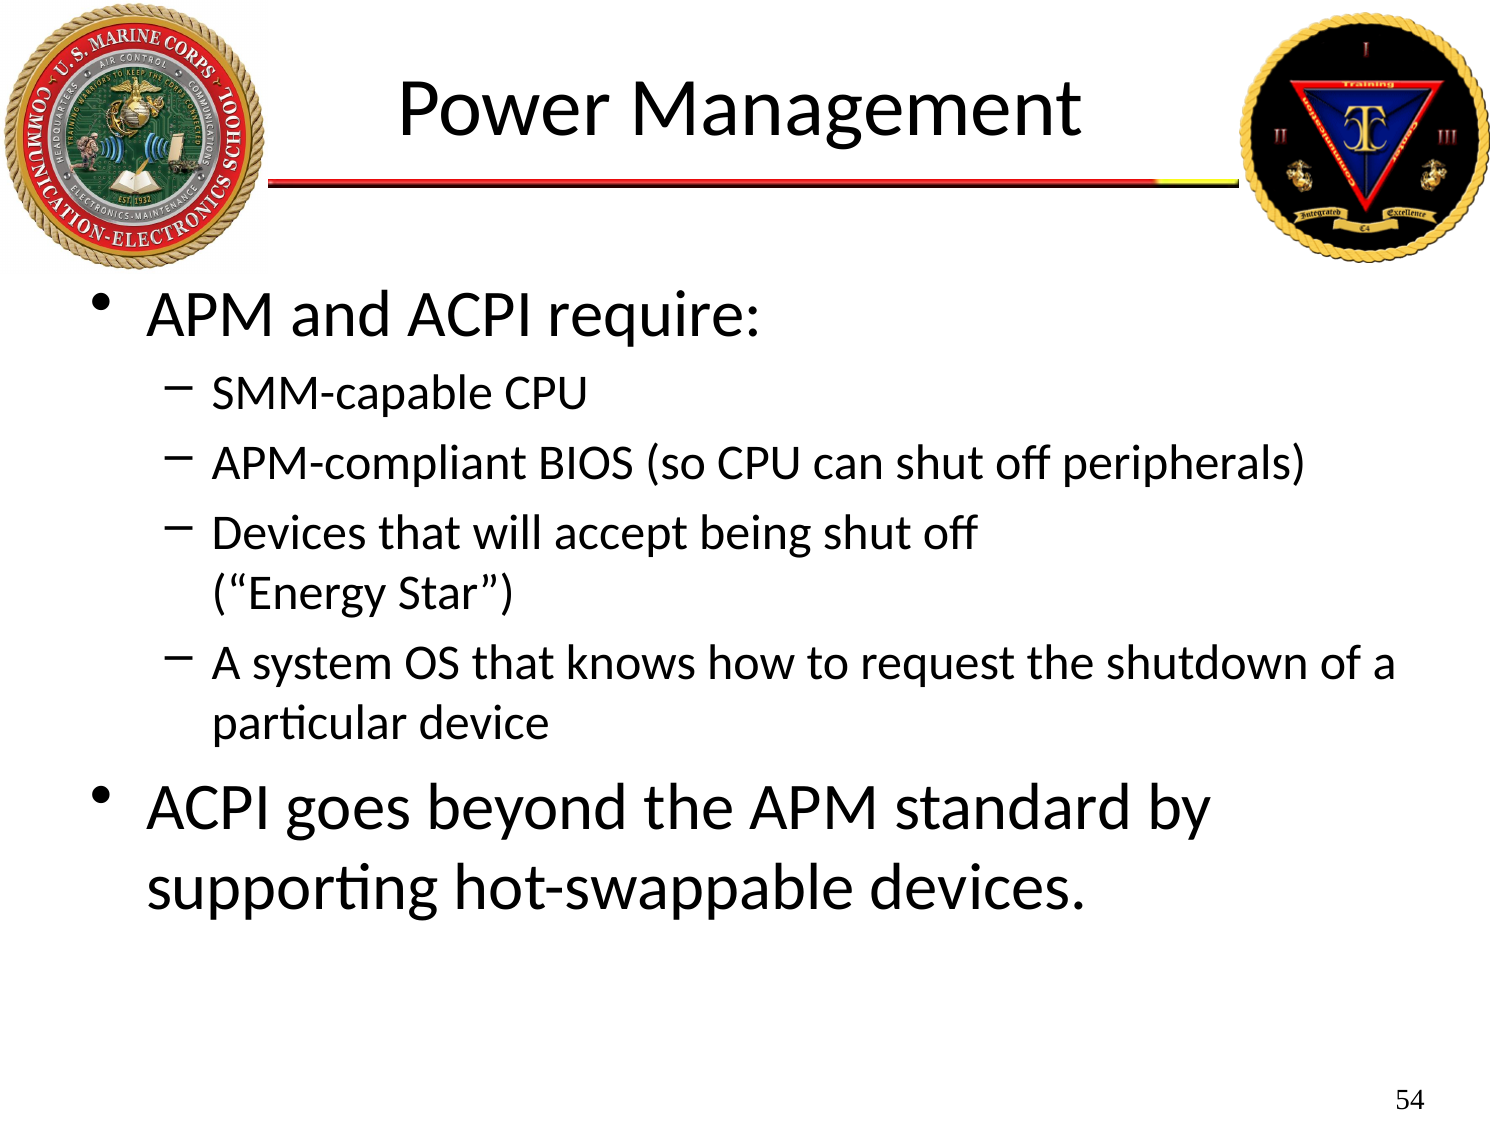

# Power Management
APM and ACPI require:
SMM-capable CPU
APM-compliant BIOS (so CPU can shut off peripherals)
Devices that will accept being shut off
(“Energy Star”)
A system OS that knows how to request the shutdown of a particular device
ACPI goes beyond the APM standard by supporting hot-swappable devices.